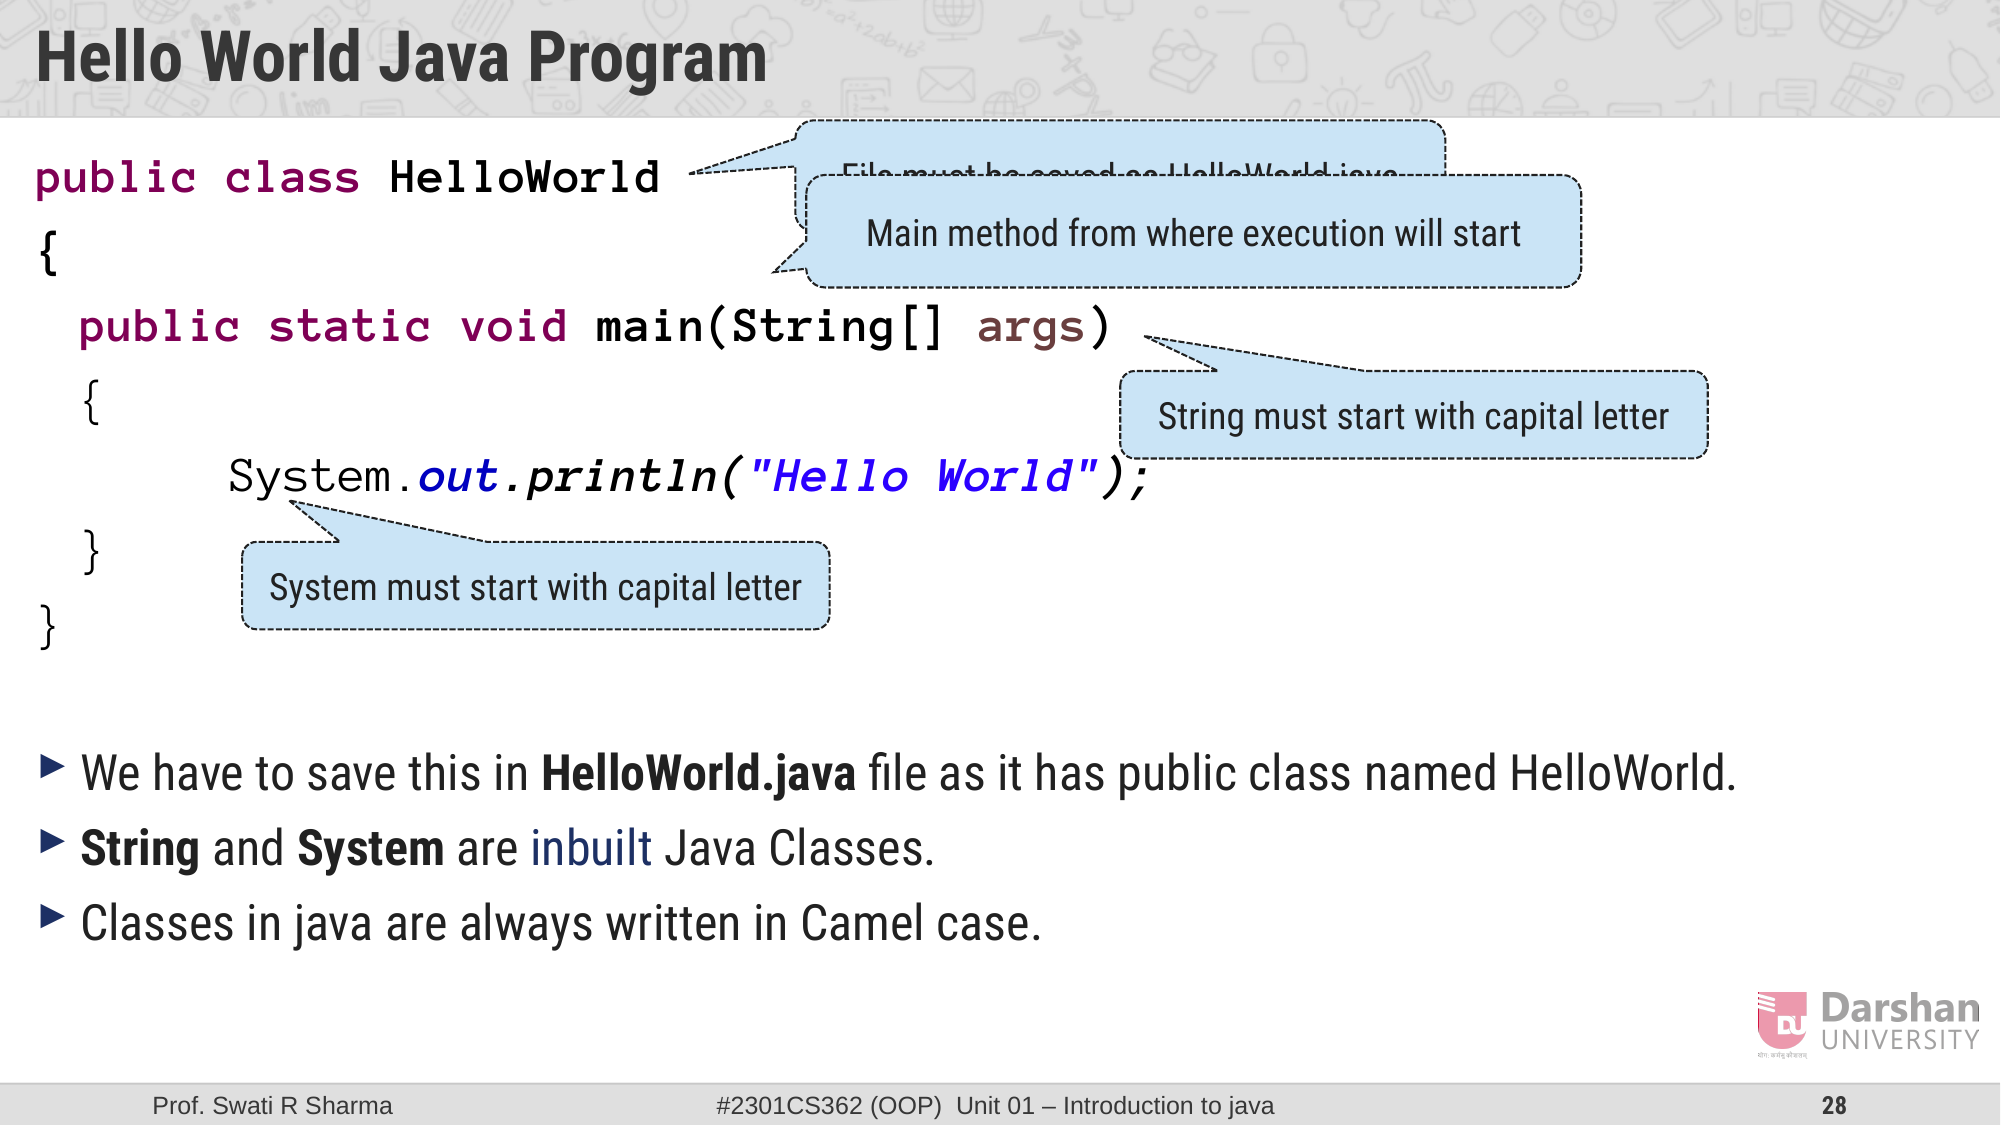

# Hello World Java Program
File must be saved as HelloWorld.java
public class HelloWorld
{
	public static void main(String[] args)
	{
		System.out.println("Hello World");
	}
}

We have to save this in HelloWorld.java file as it has public class named HelloWorld.
String and System are inbuilt Java Classes.
Classes in java are always written in Camel case.

Main method from where execution will start
String must start with capital letter
System must start with capital letter